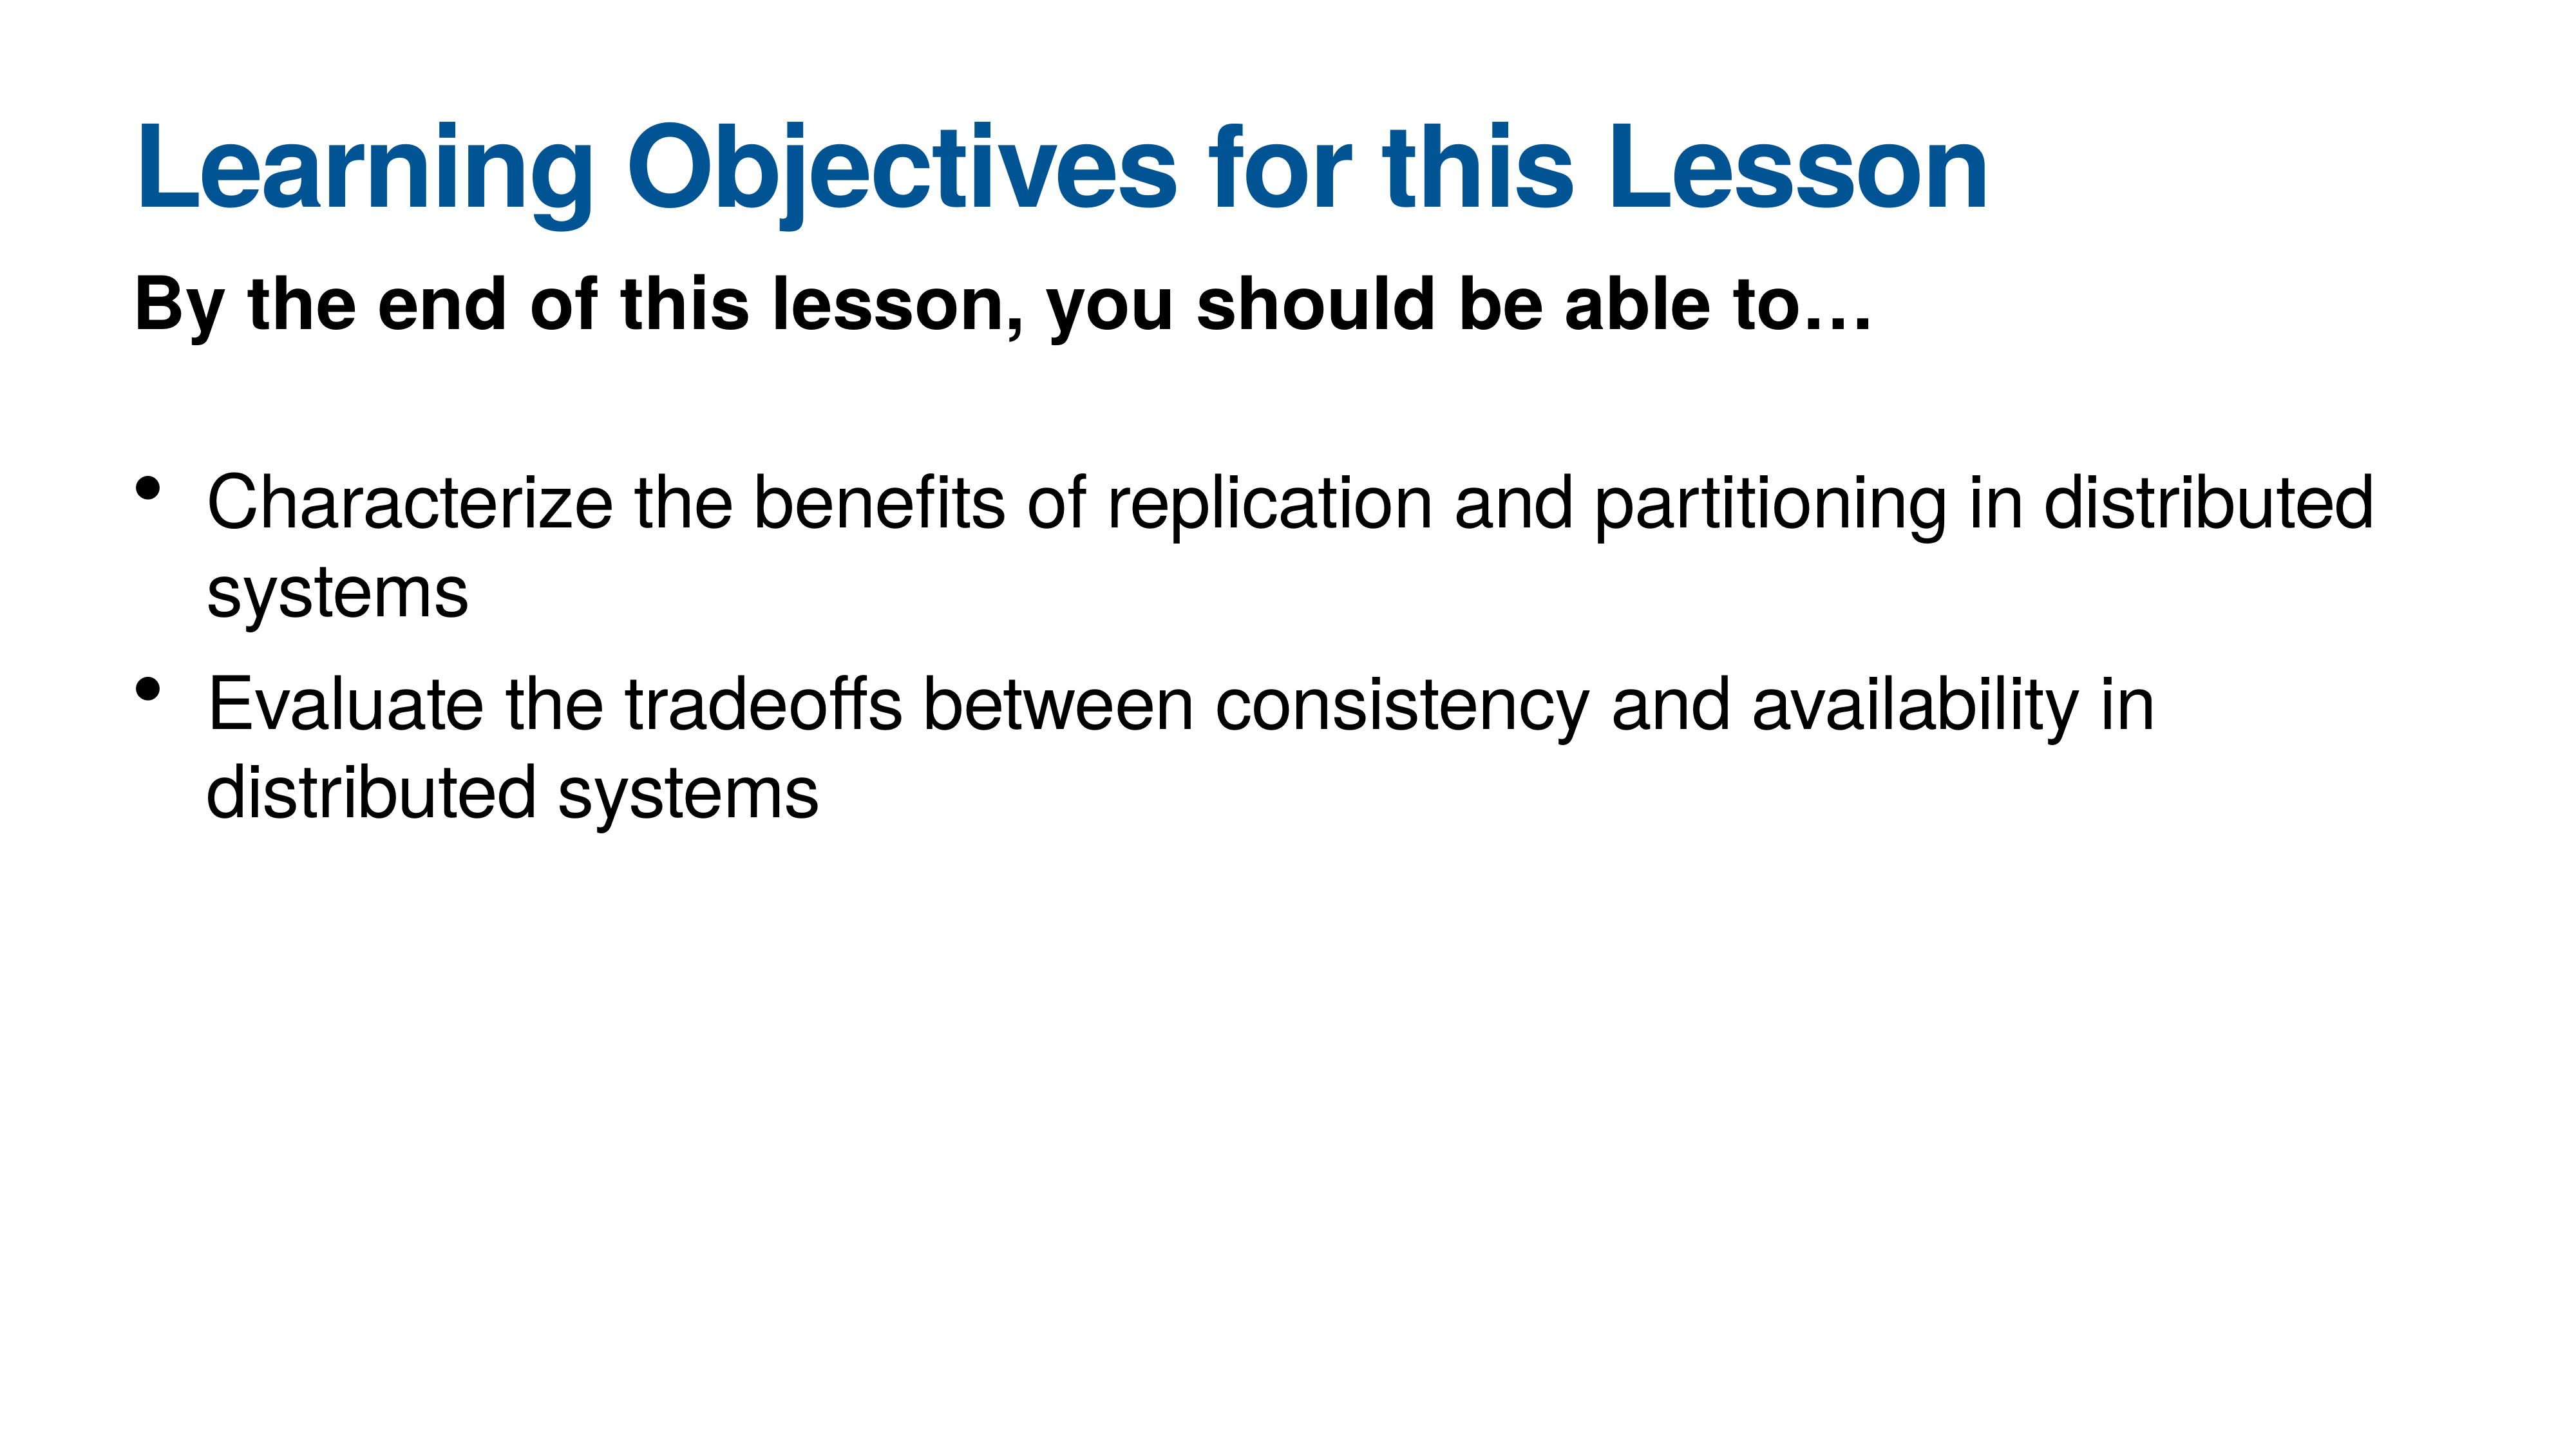

# Learning Objectives for this Lesson
By the end of this lesson, you should be able to…
Characterize the benefits of replication and partitioning in distributed systems
Evaluate the tradeoffs between consistency and availability in distributed systems